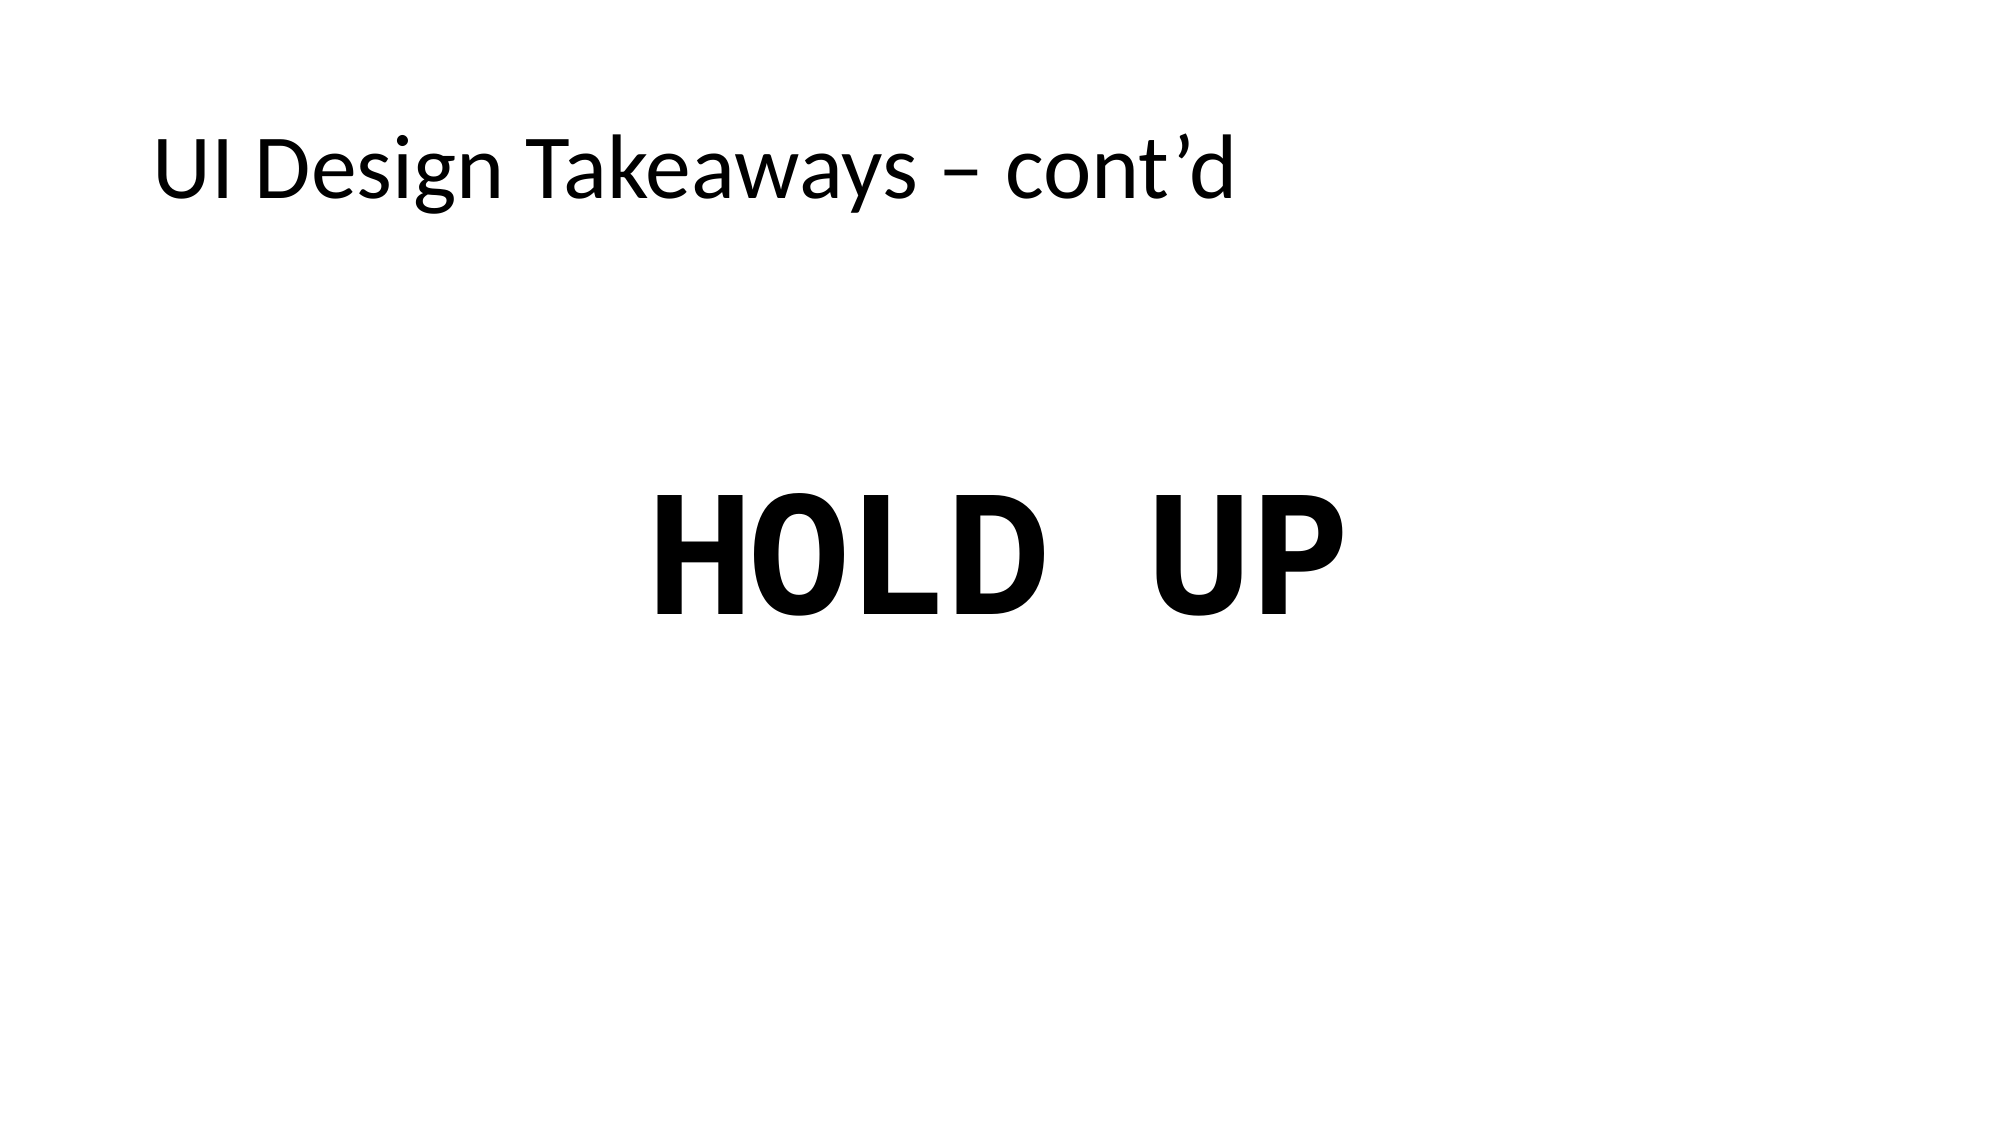

# UI Design Takeaways – cont’d
HOLD UP